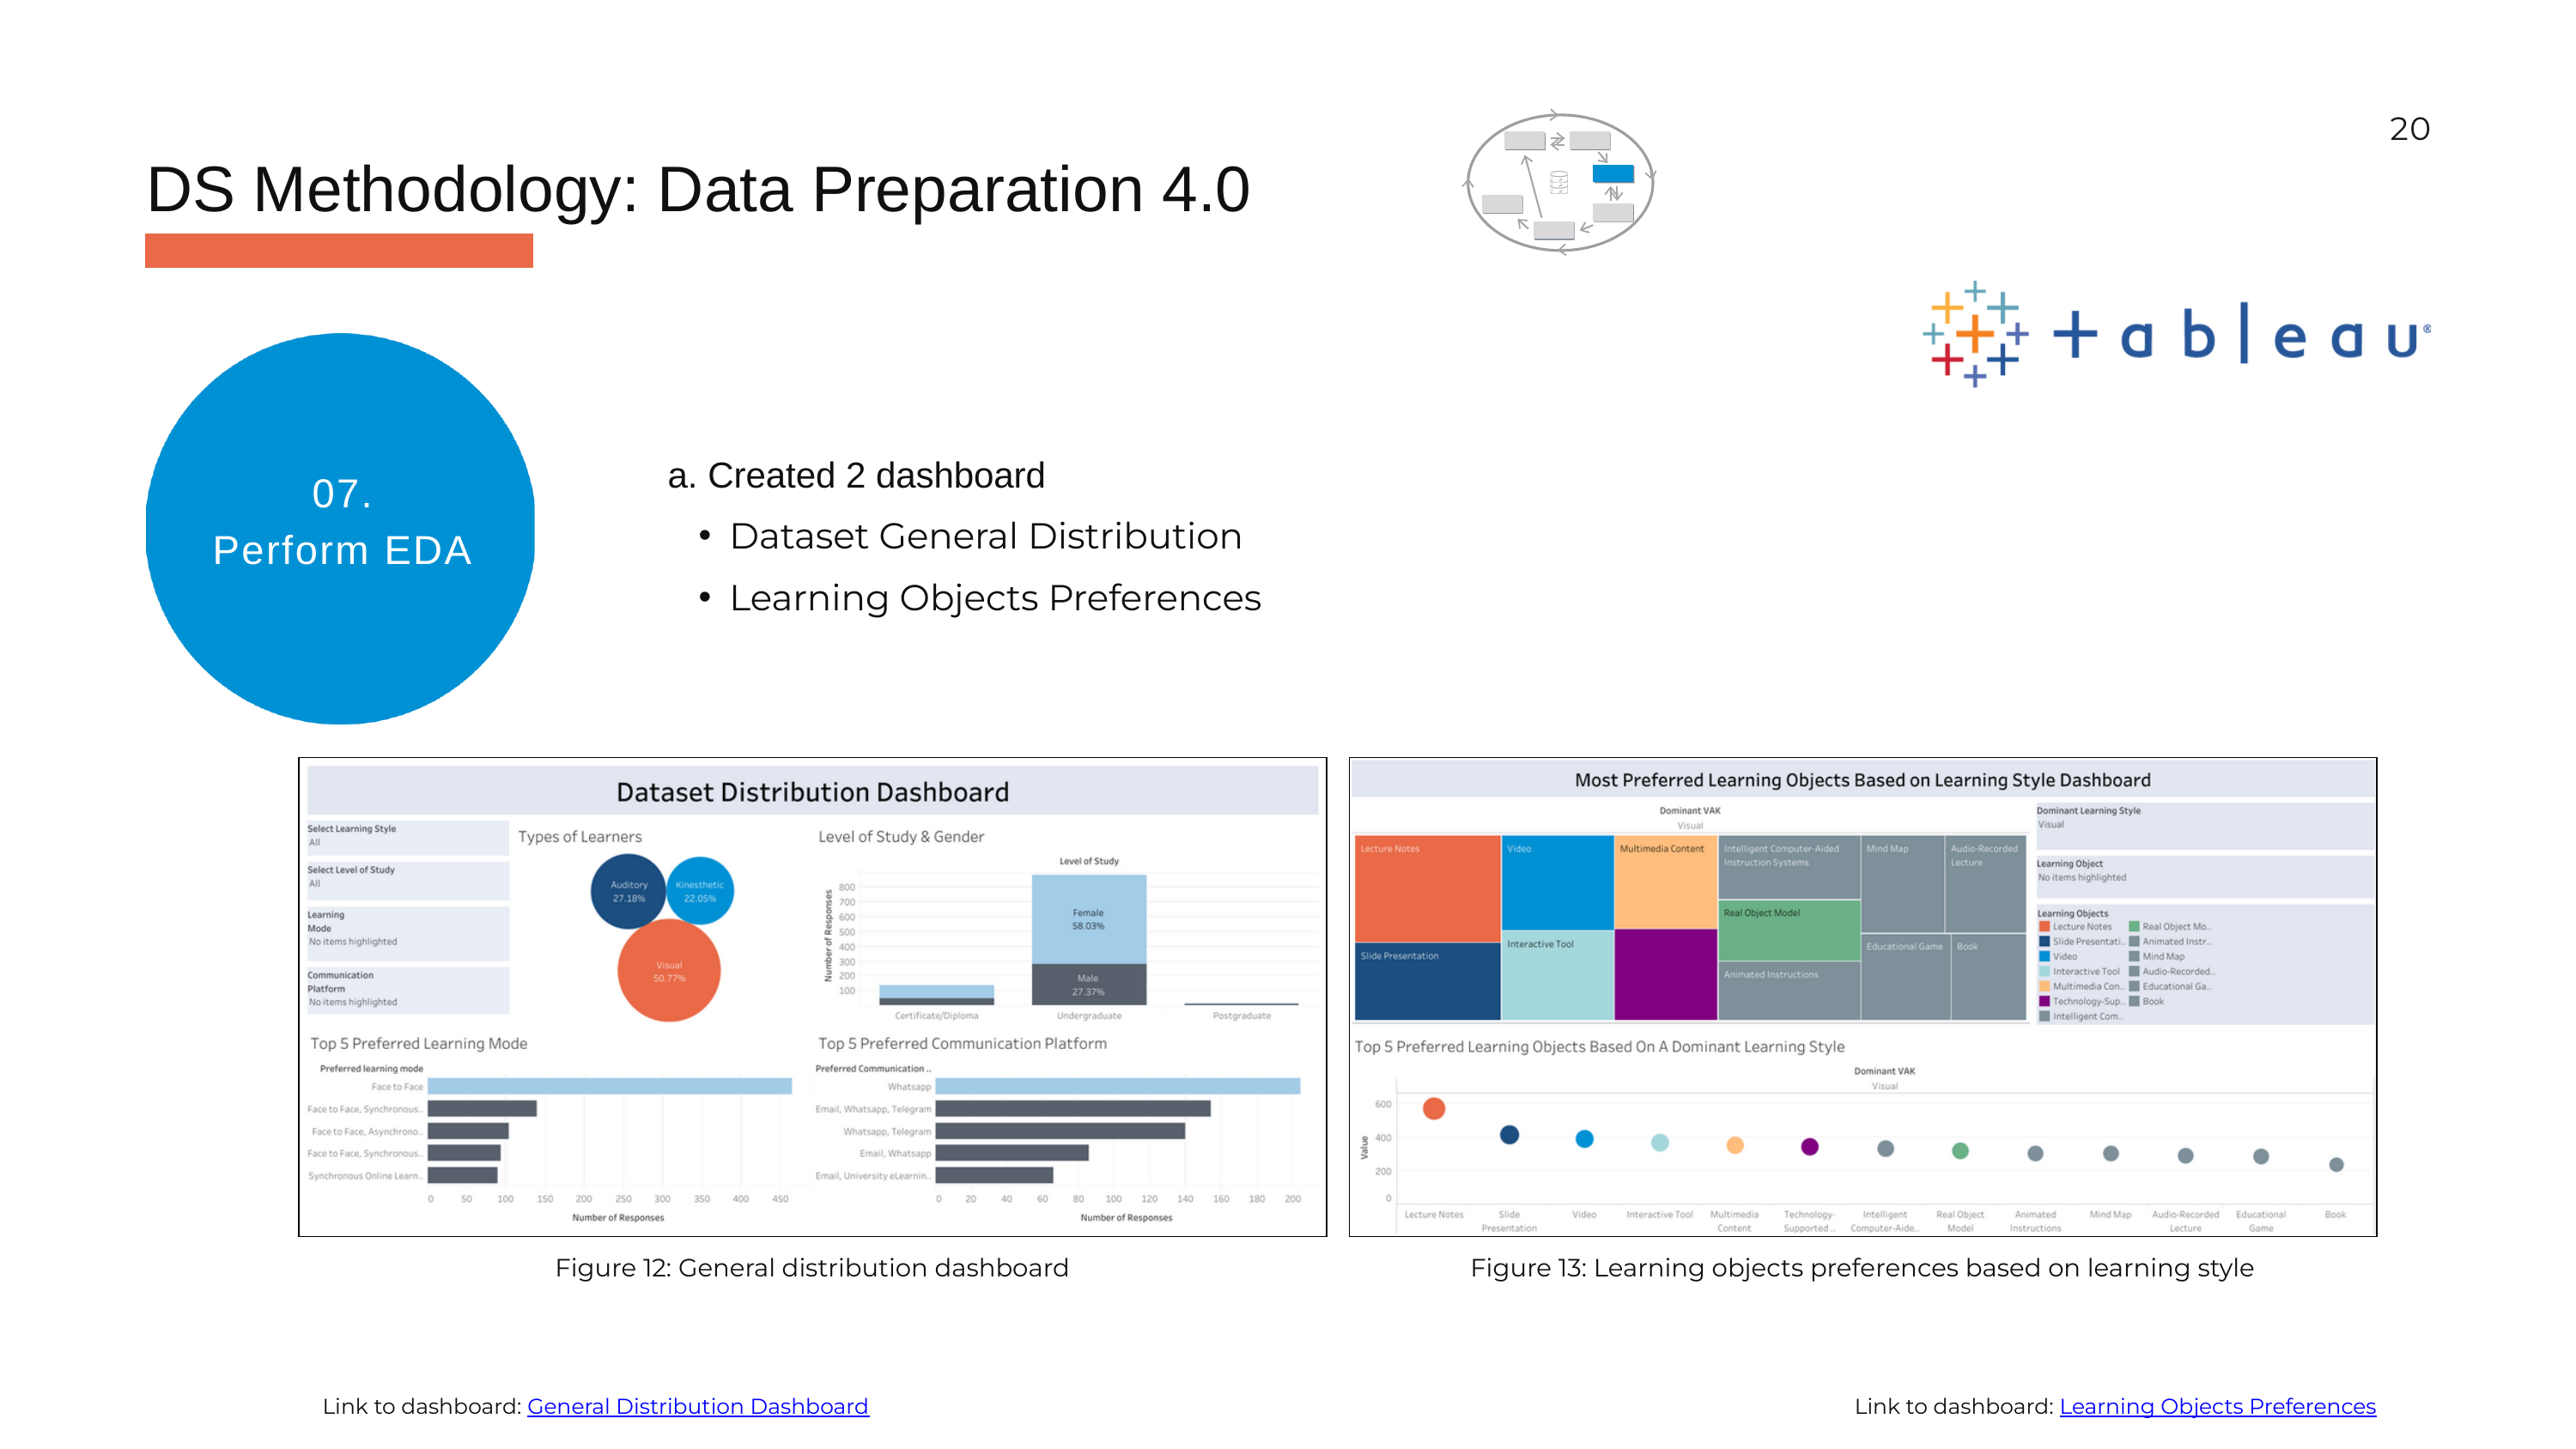

20

DS Methodology: Data Preparation 4.0

07.
Perform EDA
a. Created 2 dashboard
Dataset General Distribution
Learning Objects Preferences

Figure 12: General distribution dashboard
Figure 13: Learning objects preferences based on learning style
Link to dashboard: General Distribution Dashboard
Link to dashboard: Learning Objects Preferences